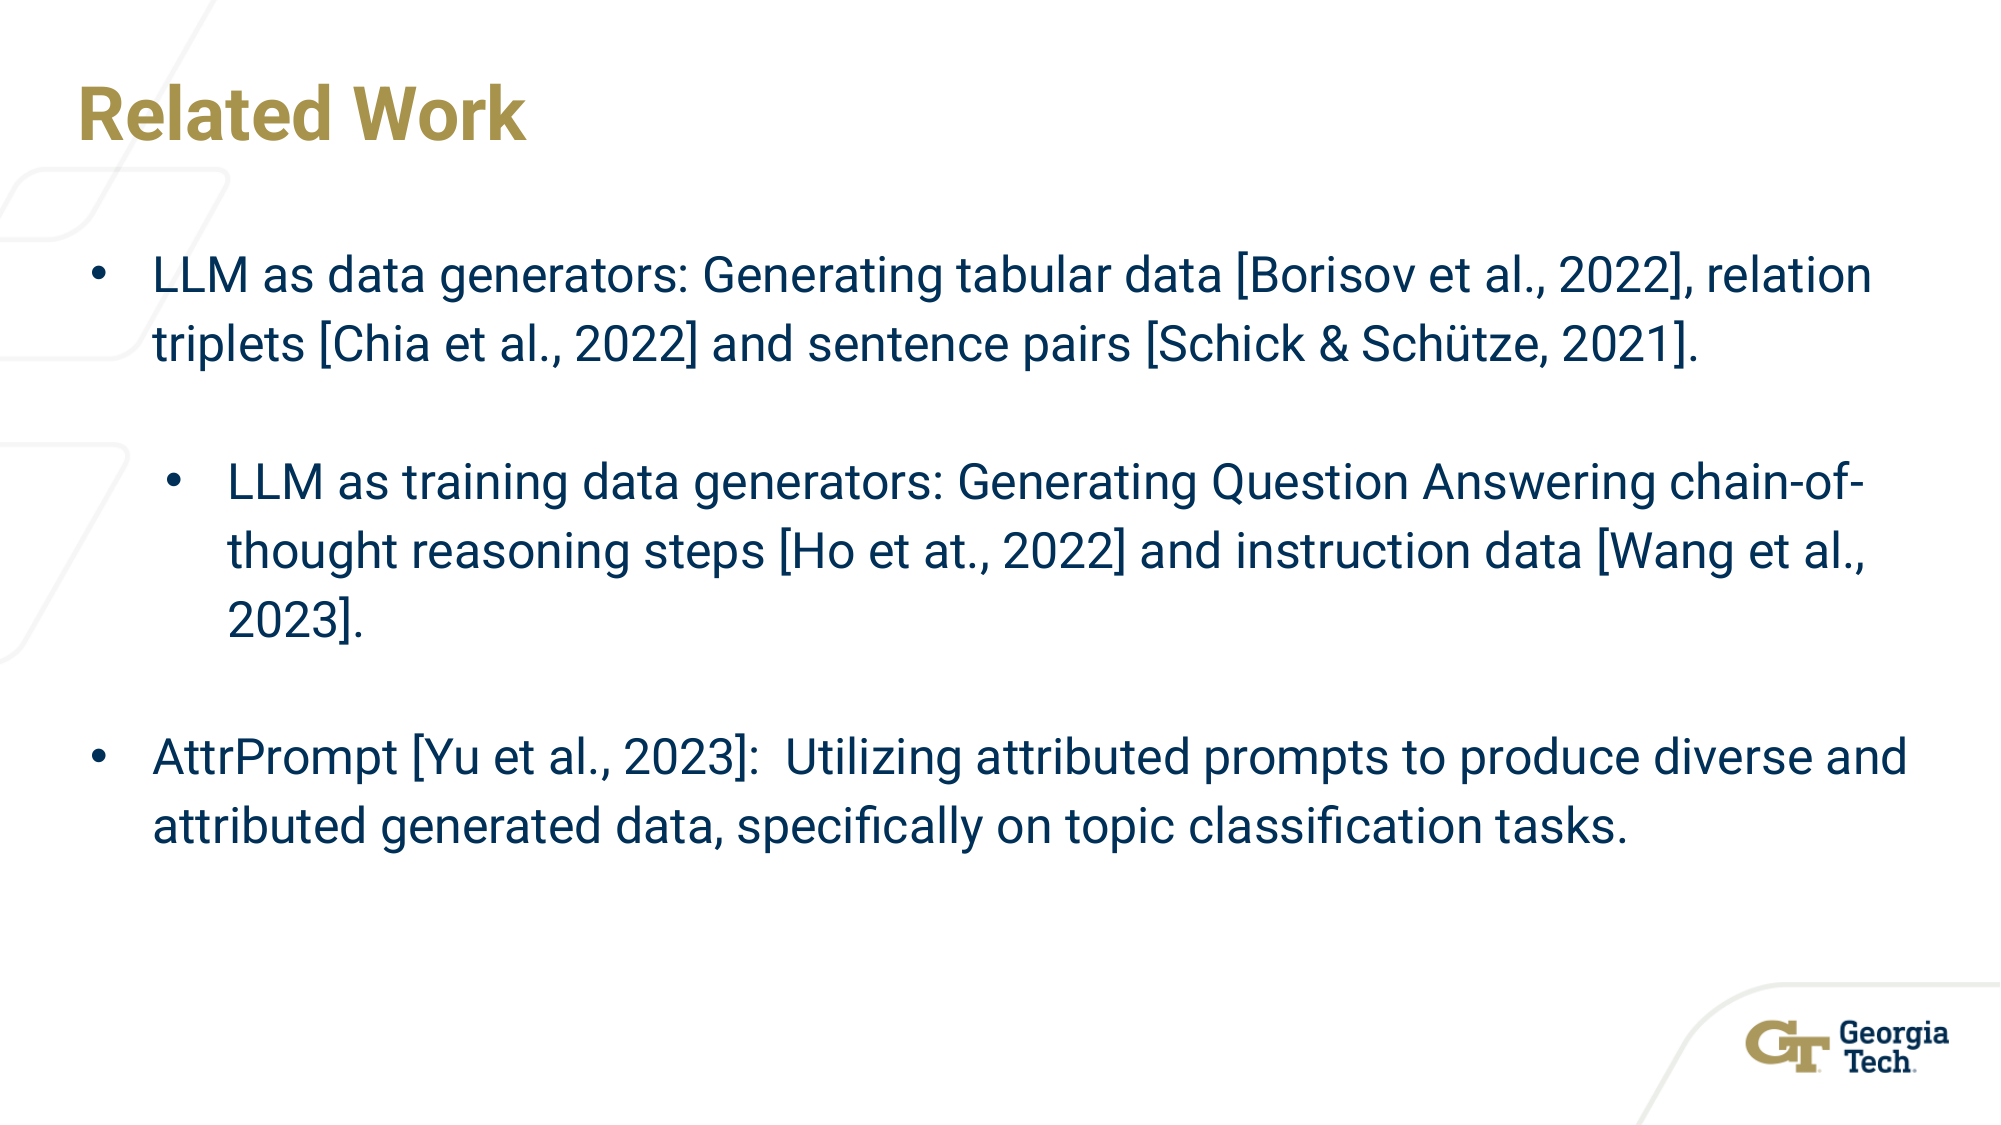

# Related Work
LLM as data generators: Generating tabular data [Borisov et al., 2022], relation triplets [Chia et al., 2022] and sentence pairs [Schick & Schütze, 2021].

LLM as training data generators: Generating Question Answering chain-of-thought reasoning steps [Ho et at., 2022] and instruction data [Wang et al., 2023].

AttrPrompt [Yu et al., 2023]:  Utilizing attributed prompts to produce diverse and attributed generated data, specifically on topic classification tasks.